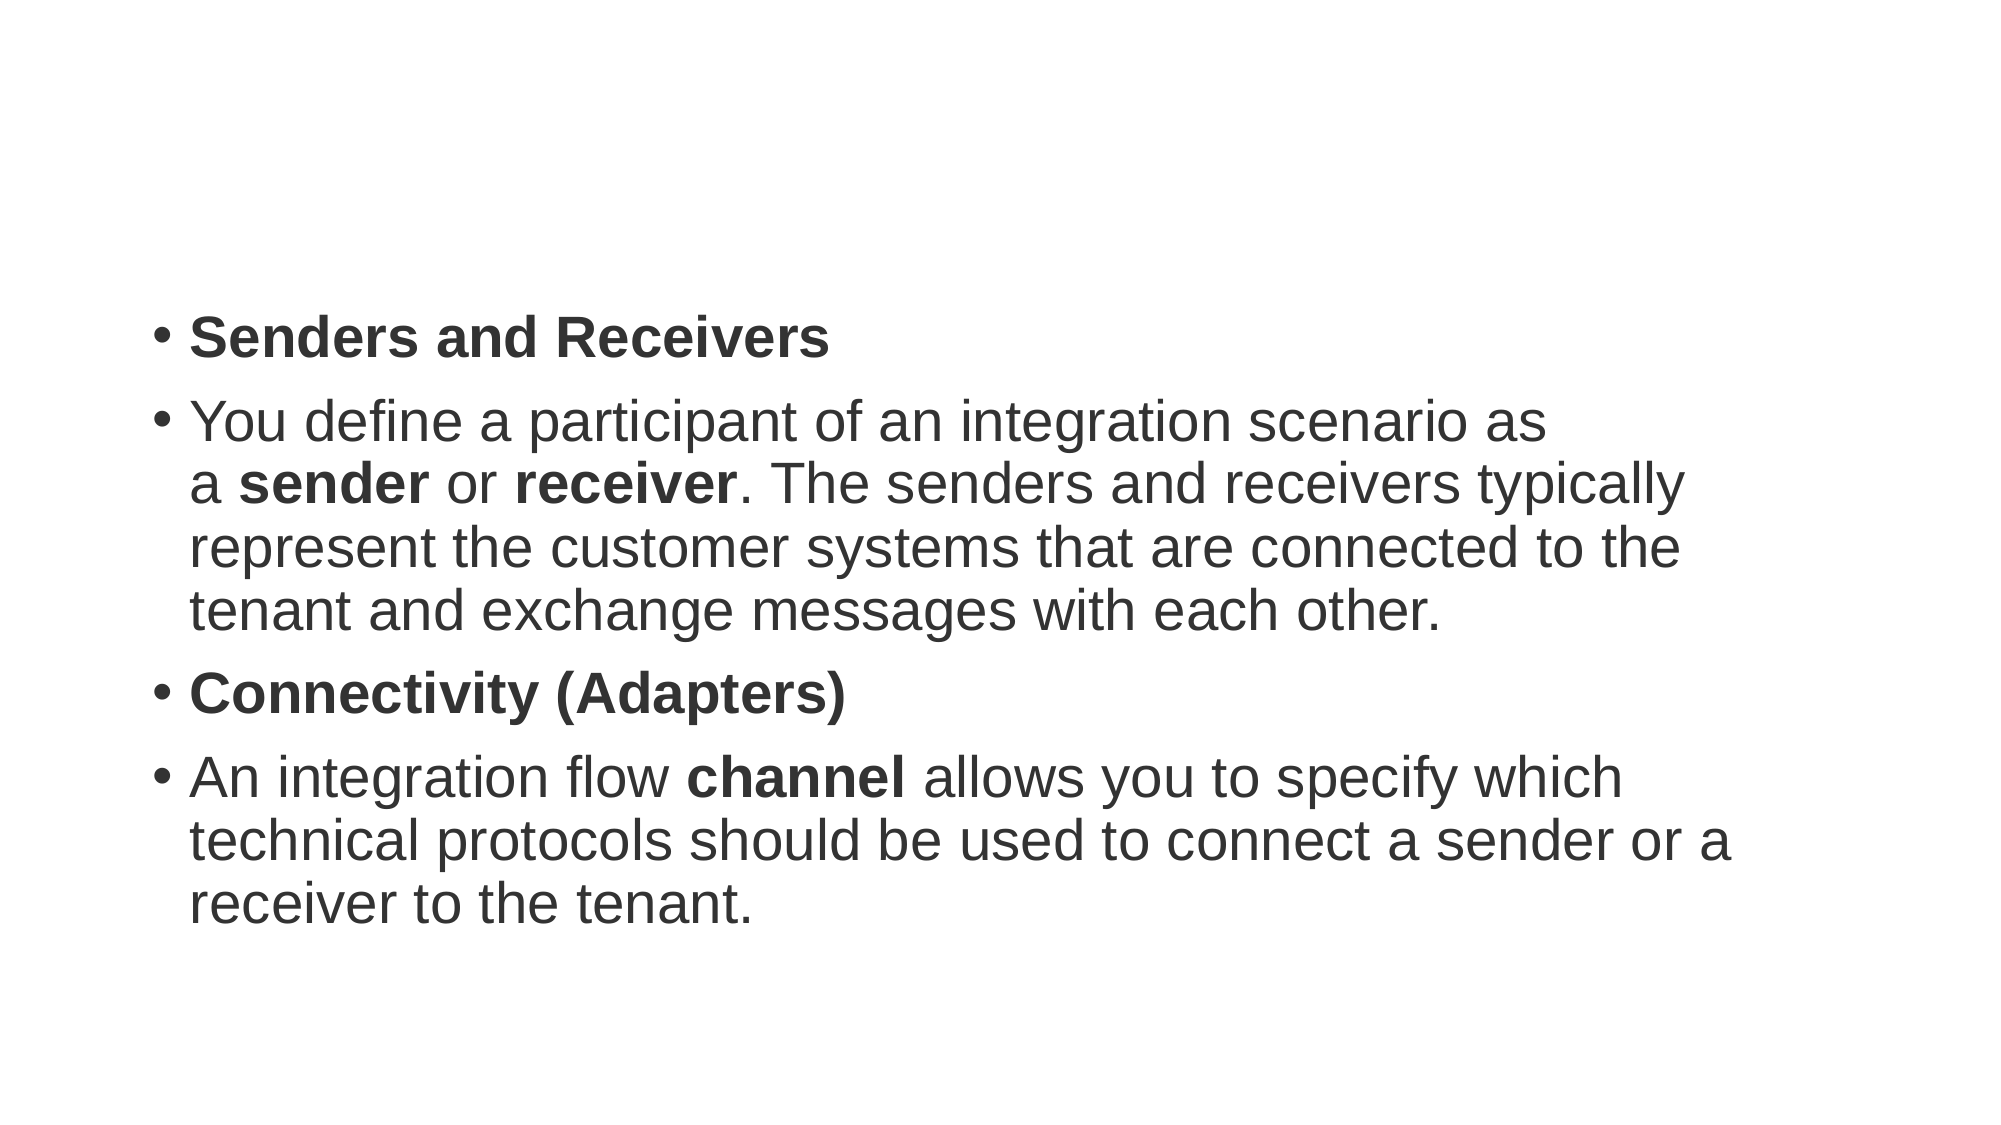

#
Senders and Receivers
You define a participant of an integration scenario as a sender or receiver. The senders and receivers typically represent the customer systems that are connected to the tenant and exchange messages with each other.
Connectivity (Adapters)
An integration flow channel allows you to specify which technical protocols should be used to connect a sender or a receiver to the tenant.